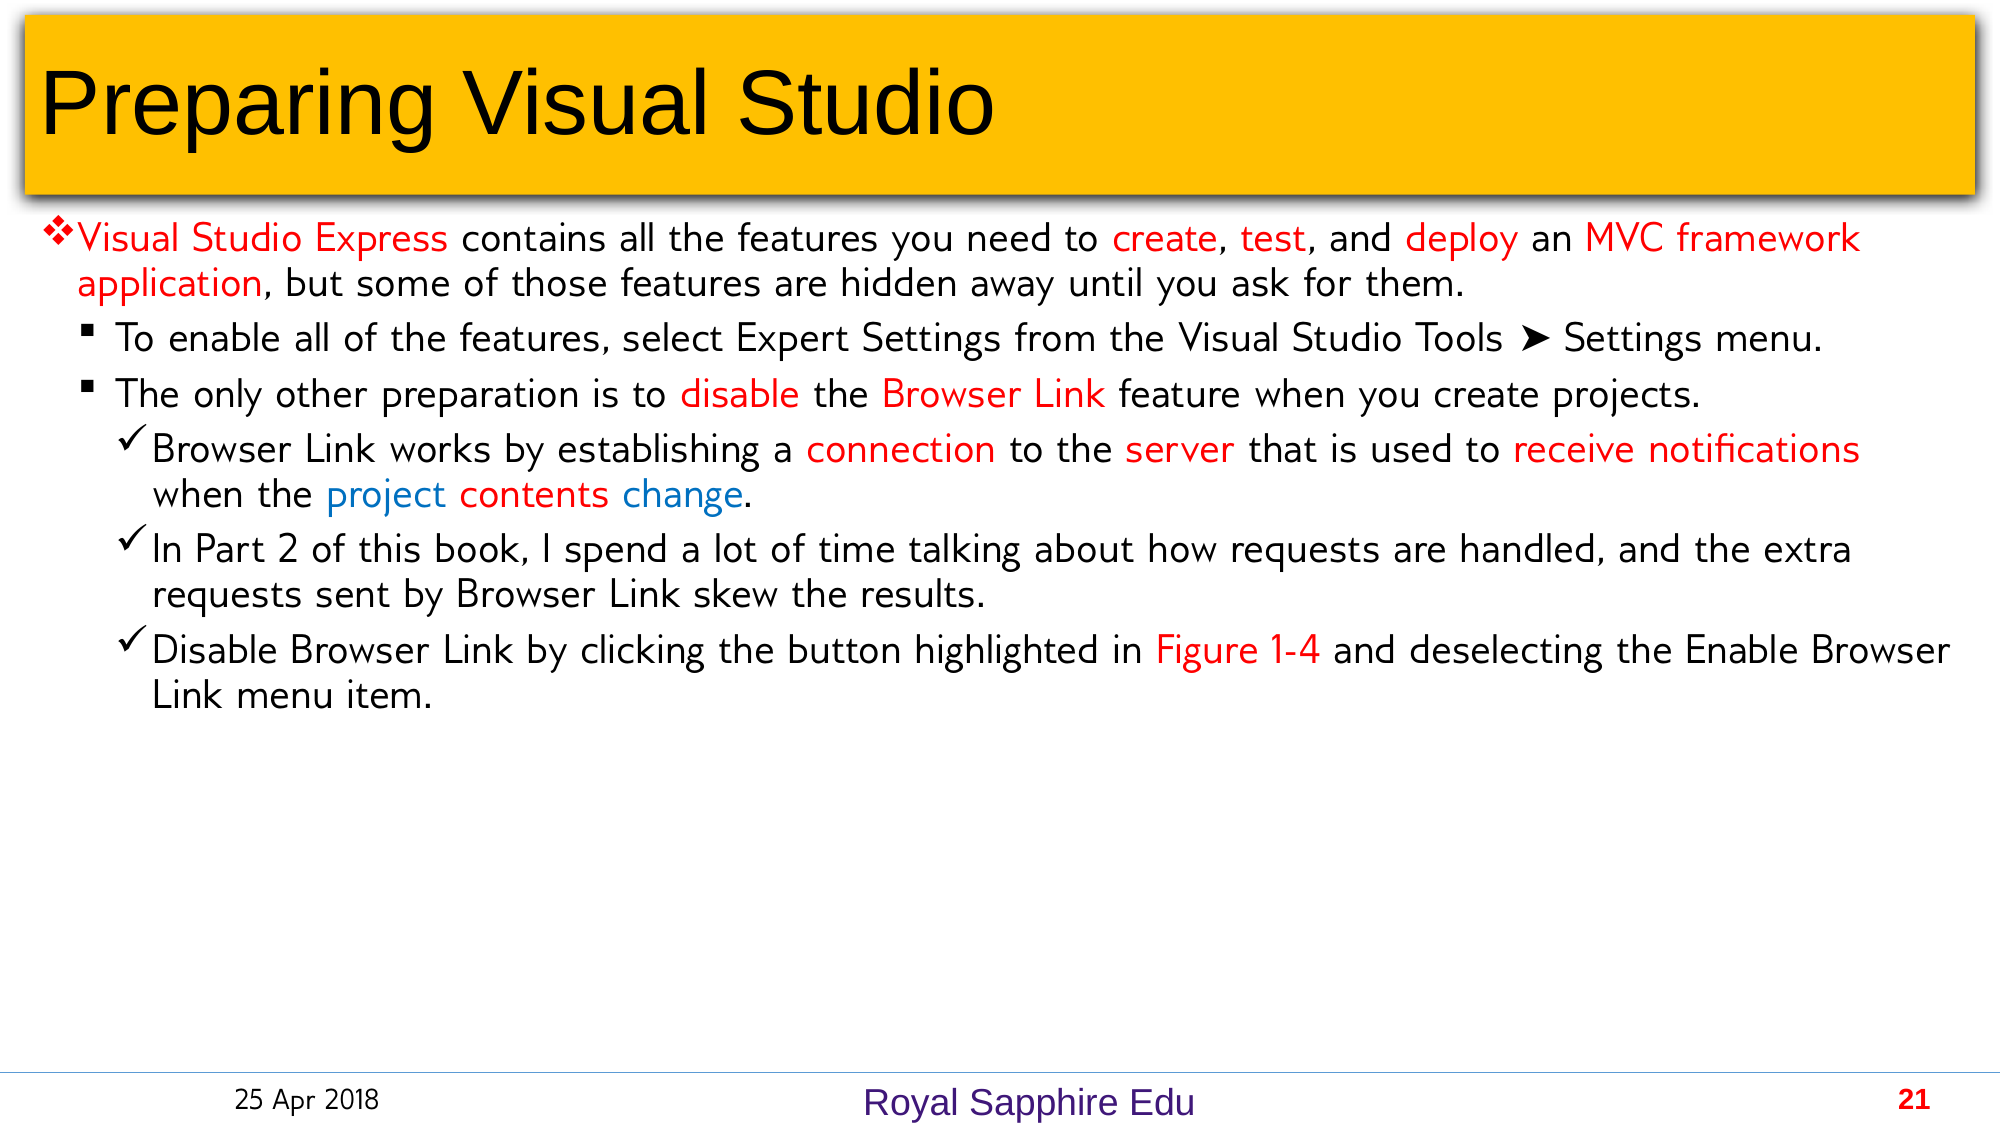

# Preparing Visual Studio
Visual Studio Express contains all the features you need to create, test, and deploy an MVC framework application, but some of those features are hidden away until you ask for them.
To enable all of the features, select Expert Settings from the Visual Studio Tools ➤ Settings menu.
The only other preparation is to disable the Browser Link feature when you create projects.
Browser Link works by establishing a connection to the server that is used to receive notifications when the project contents change.
In Part 2 of this book, I spend a lot of time talking about how requests are handled, and the extra requests sent by Browser Link skew the results.
Disable Browser Link by clicking the button highlighted in Figure 1-4 and deselecting the Enable Browser Link menu item.
25 Apr 2018
21